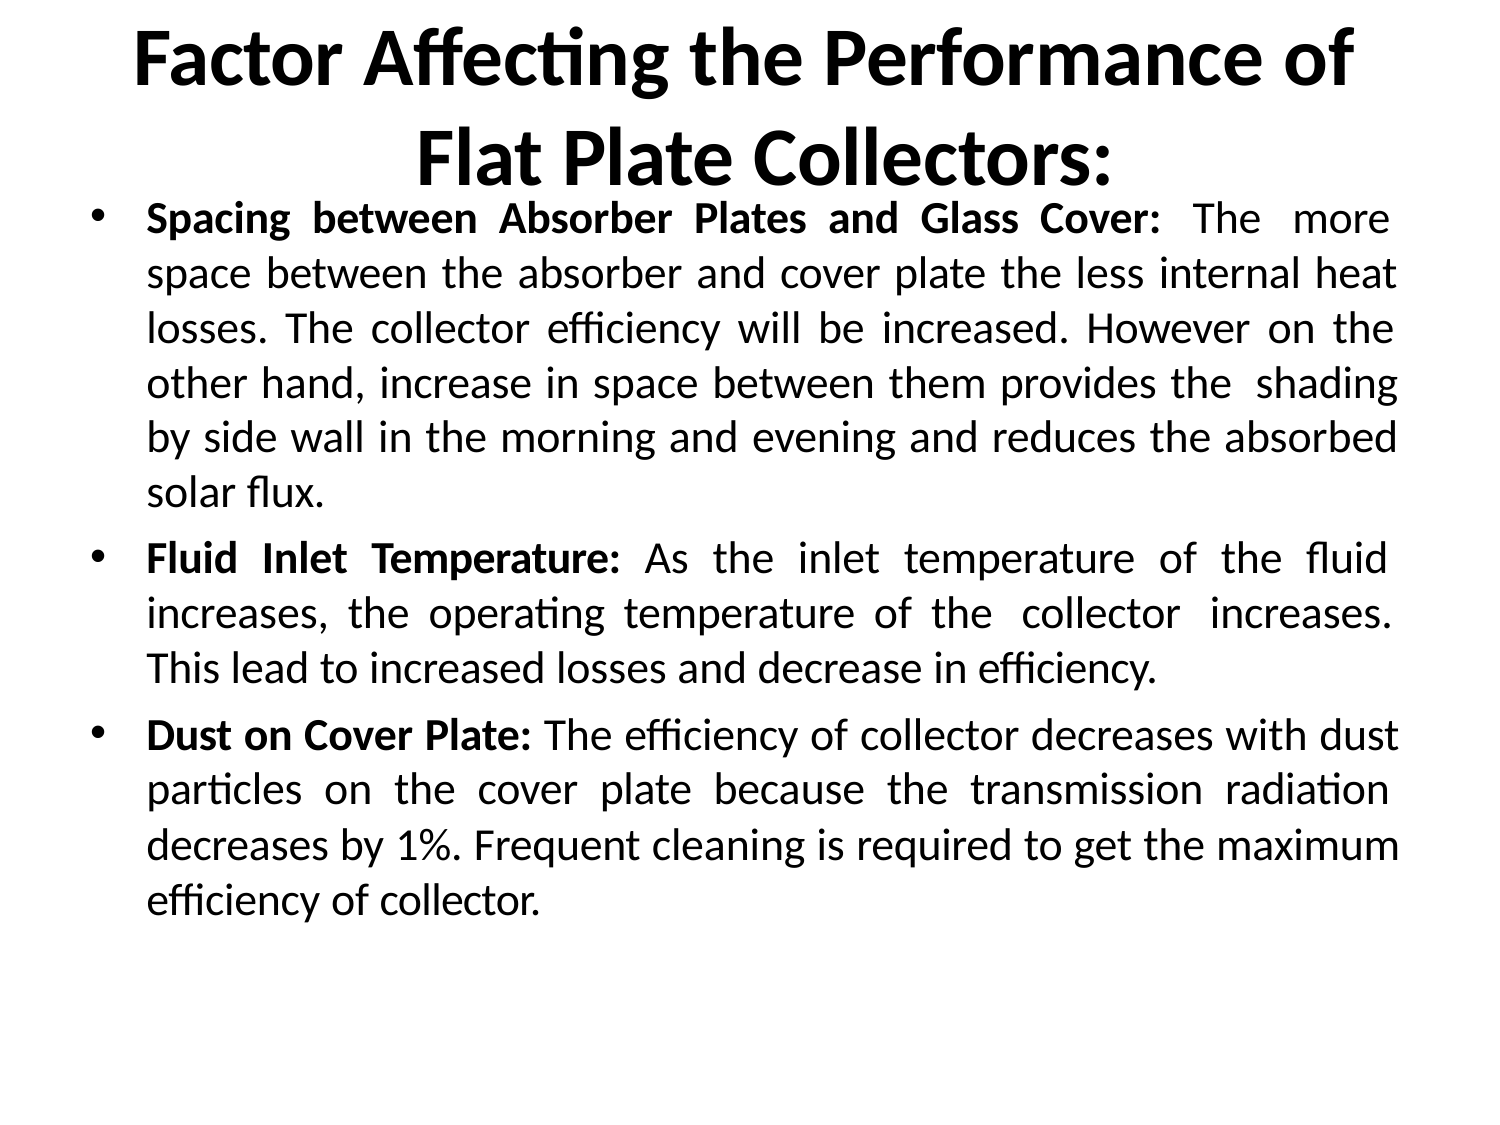

# Factor Affecting the Performance of  Flat Plate Collectors:
Spacing between Absorber Plates and Glass Cover: The more  space between the absorber and cover plate the less internal heat  losses. The collector efficiency will be increased. However on the  other hand, increase in space between them provides the shading  by side wall in the morning and evening and reduces the absorbed  solar flux.
Fluid Inlet Temperature: As the inlet temperature of the fluid  increases, the operating temperature of the collector increases.  This lead to increased losses and decrease in efficiency.
Dust on Cover Plate: The efficiency of collector decreases with dust  particles on the cover plate because the transmission radiation  decreases by 1%. Frequent cleaning is required to get the maximum  efficiency of collector.